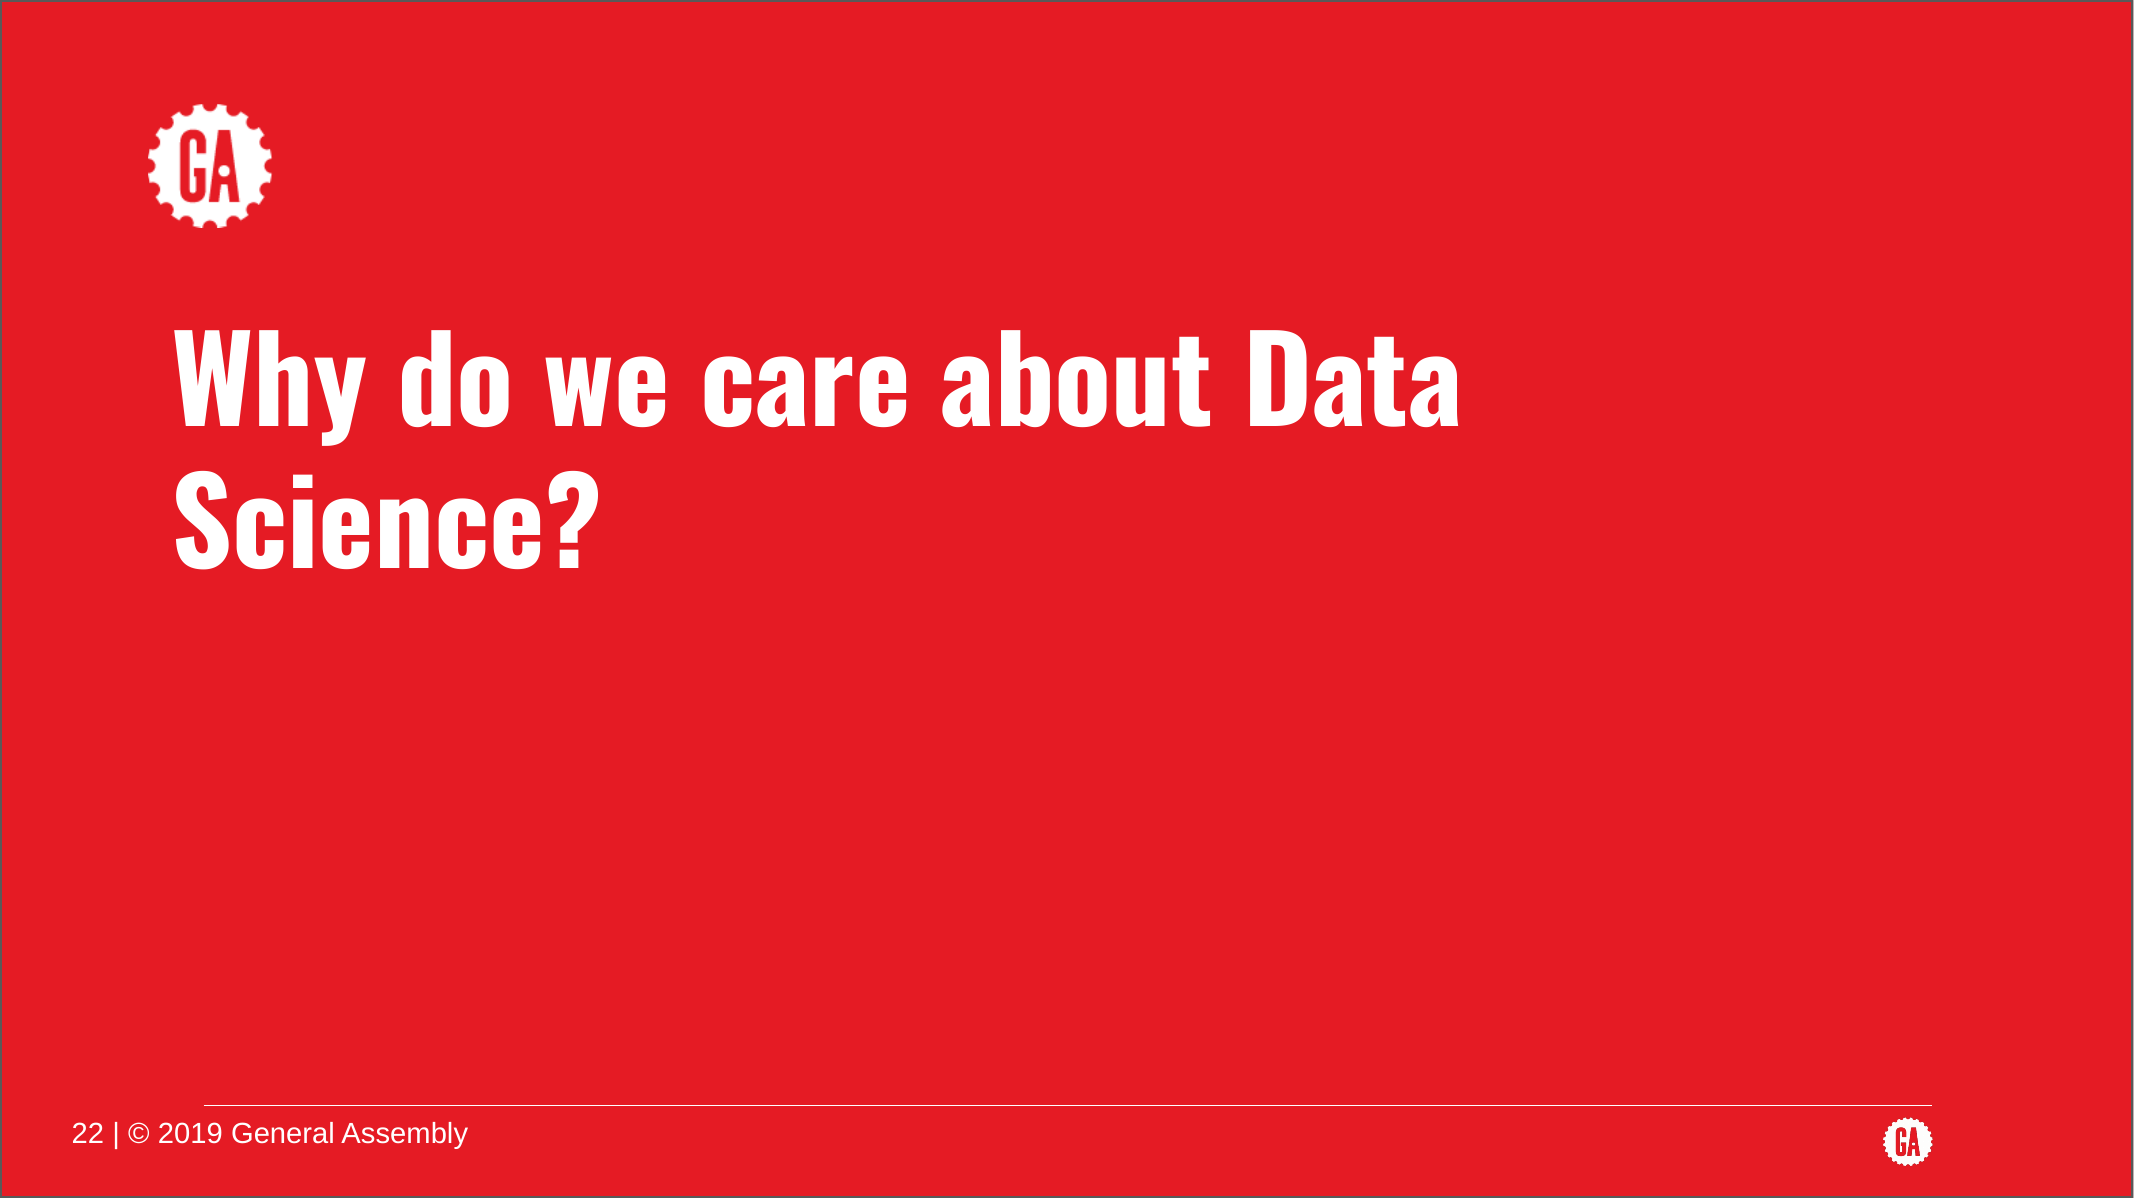

# Why do we care about Data Science?